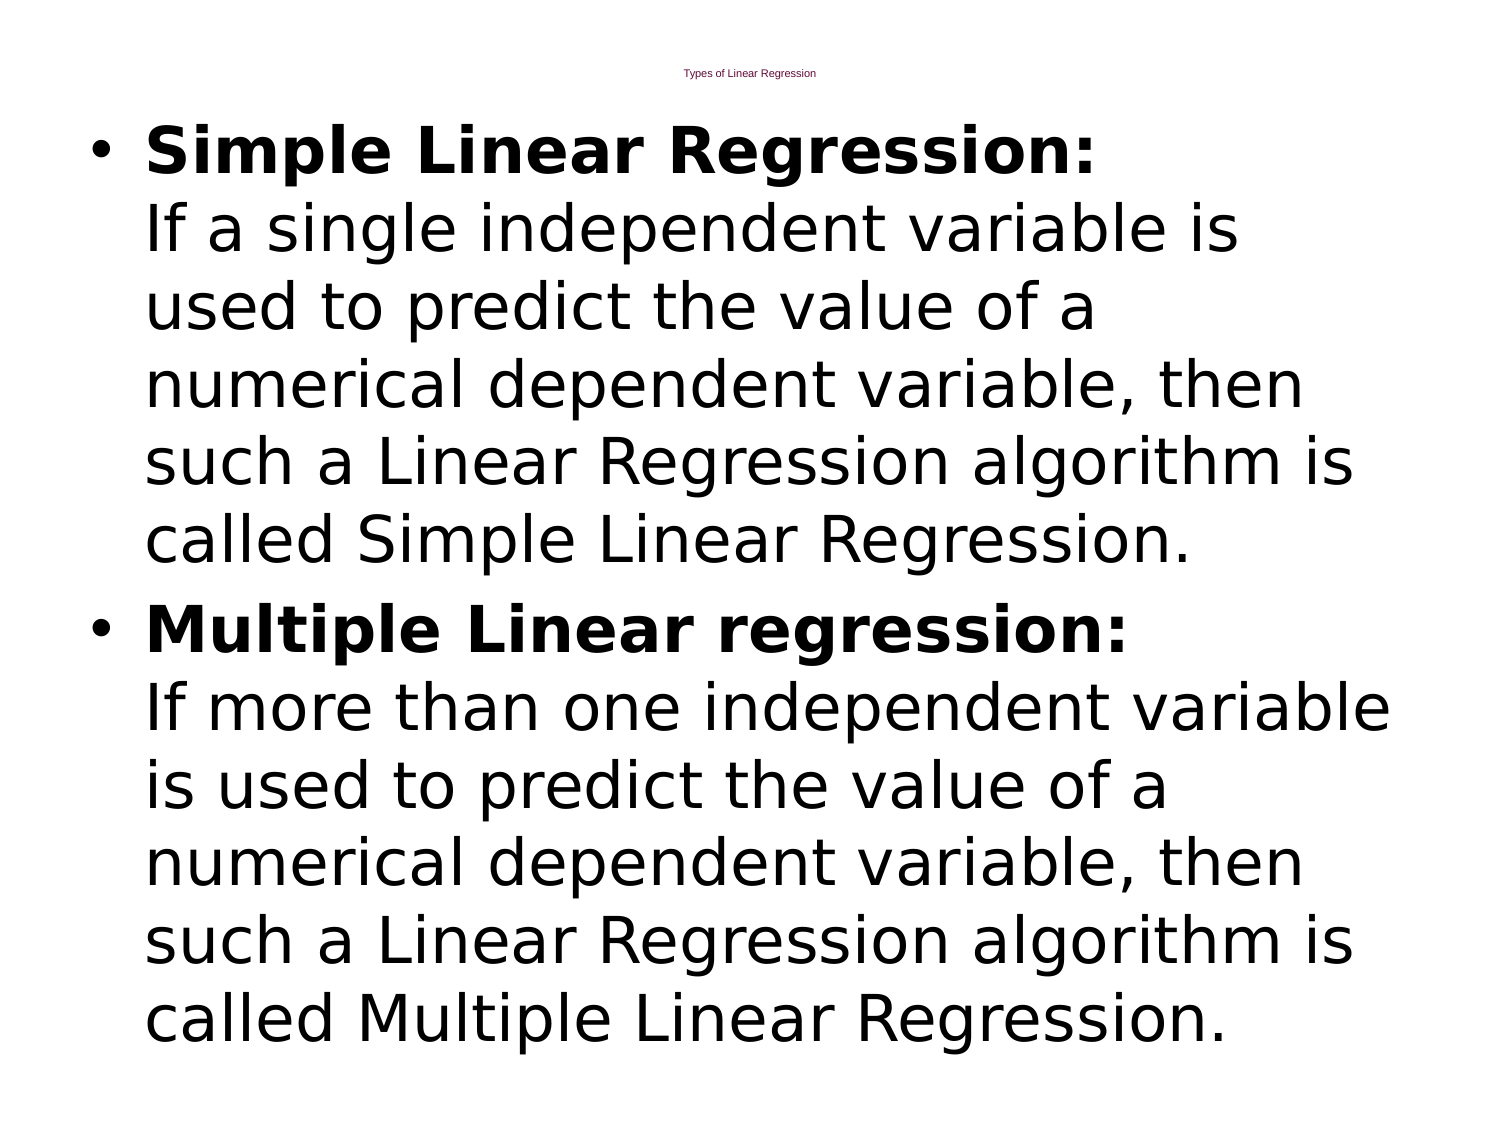

# Types of Linear Regression
Simple Linear Regression:
If a single independent variable is used to predict the value of a numerical dependent variable, then such a Linear Regression algorithm is called Simple Linear Regression.
Multiple Linear regression:
If more than one independent variable is used to predict the value of a numerical dependent variable, then such a Linear Regression algorithm is called Multiple Linear Regression.